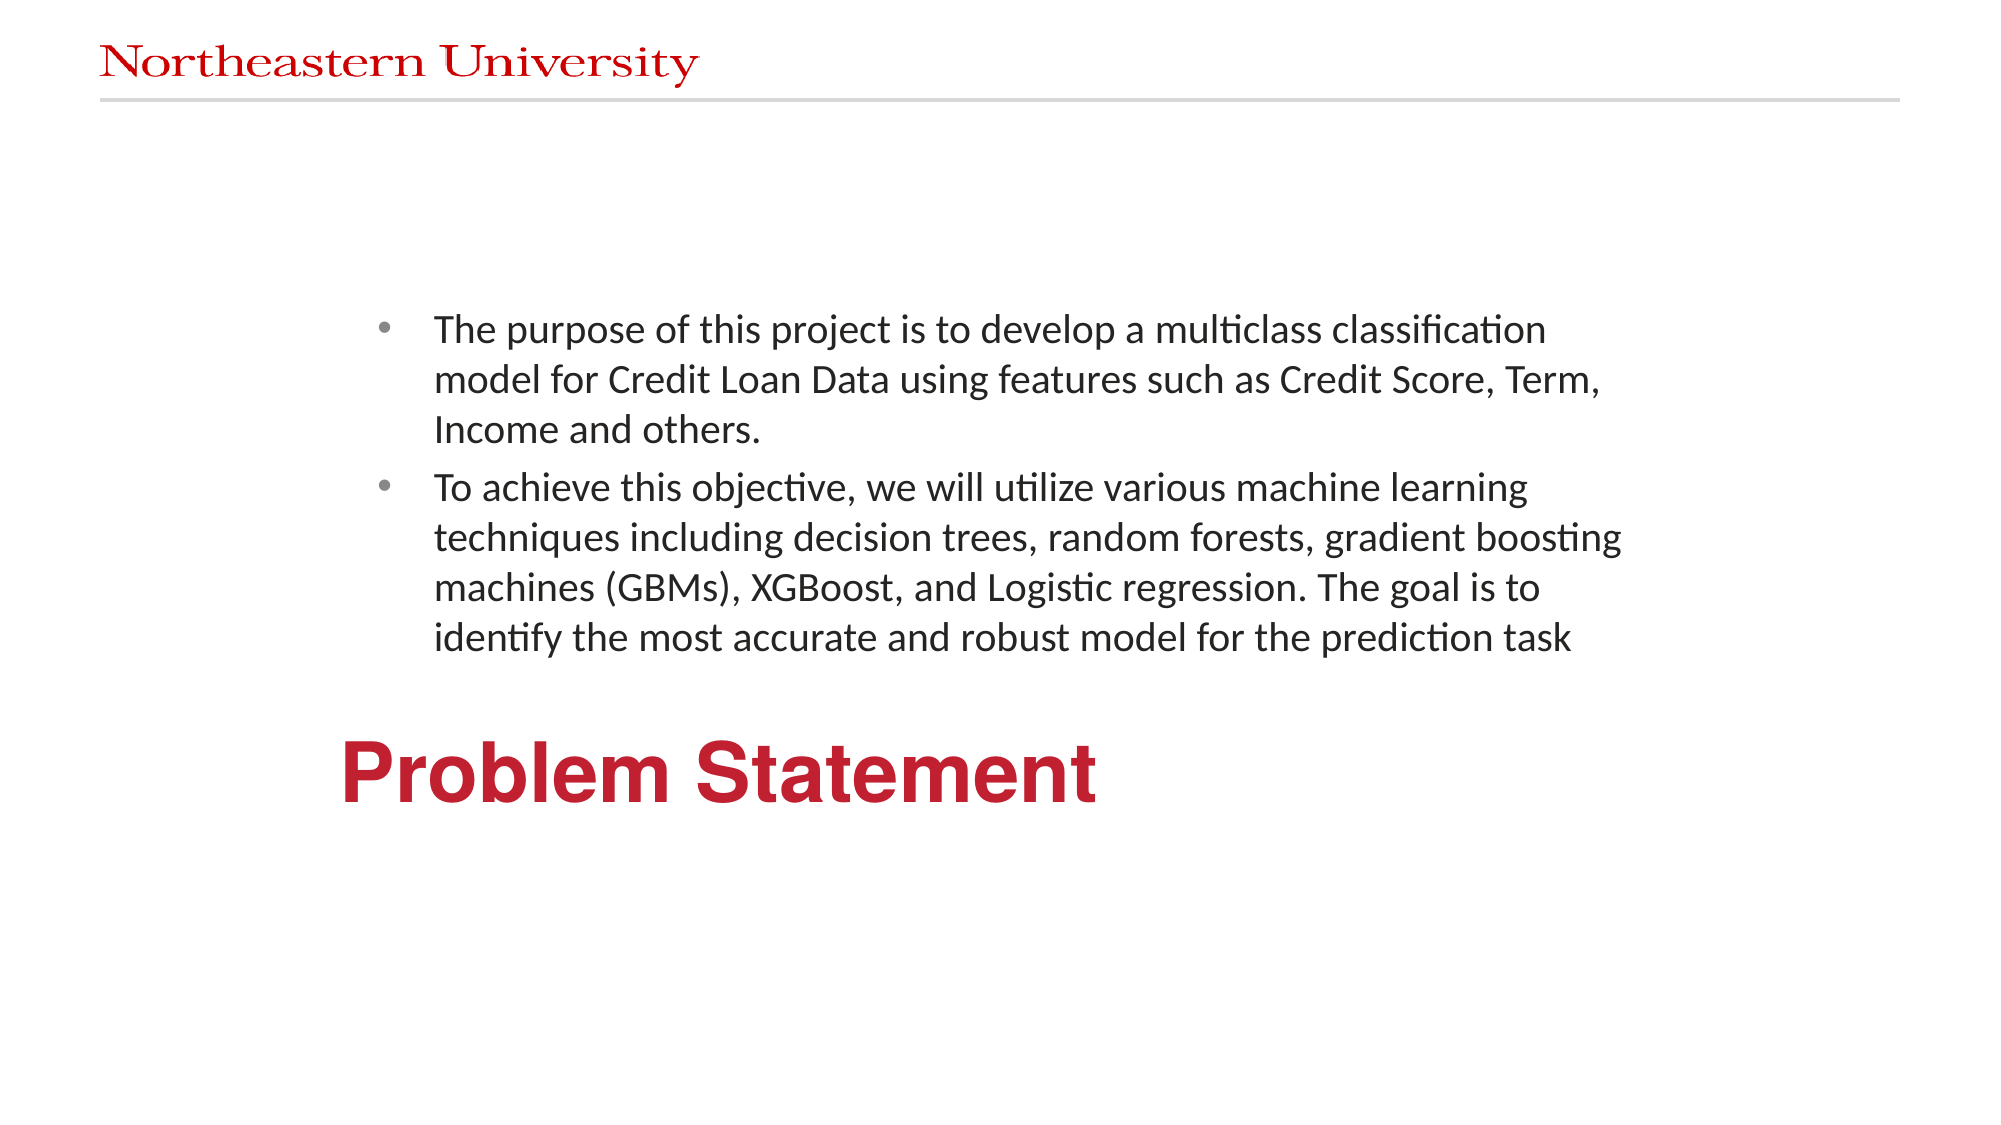

The purpose of this project is to develop a multiclass classification model for Credit Loan Data using features such as Credit Score, Term, Income and others.
To achieve this objective, we will utilize various machine learning techniques including decision trees, random forests, gradient boosting machines (GBMs), XGBoost, and Logistic regression. The goal is to identify the most accurate and robust model for the prediction task
# Problem Statement